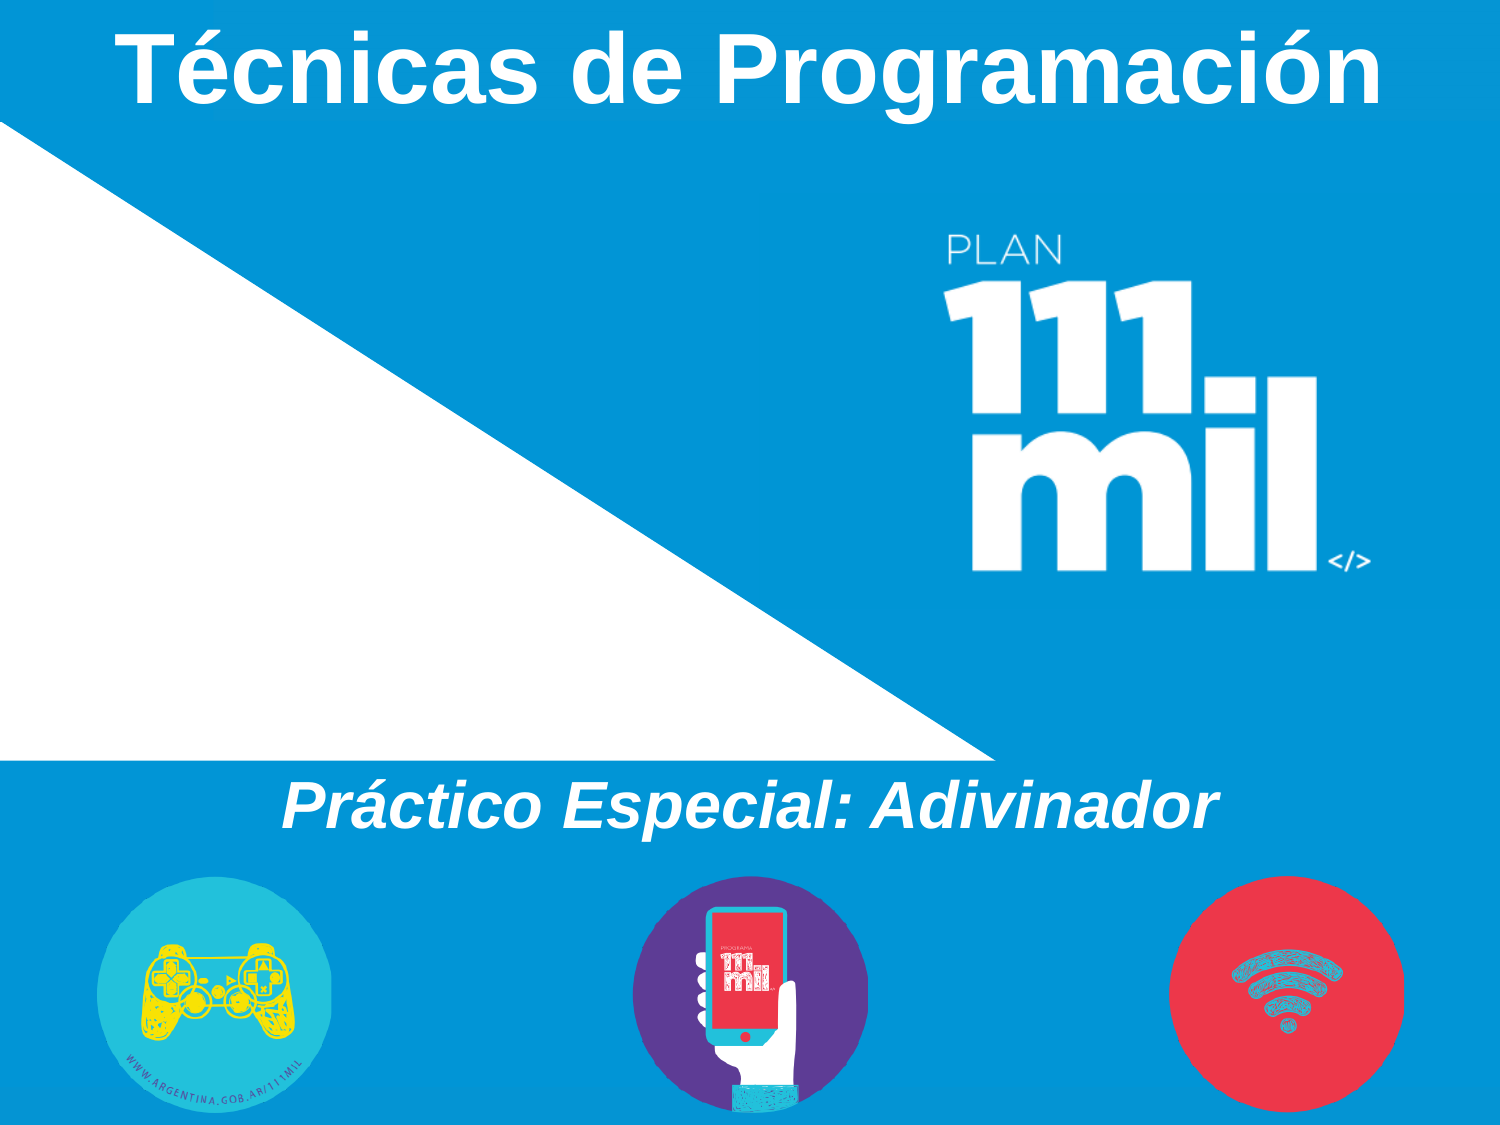

# Técnicas de Programación
Práctico Especial: Adivinador